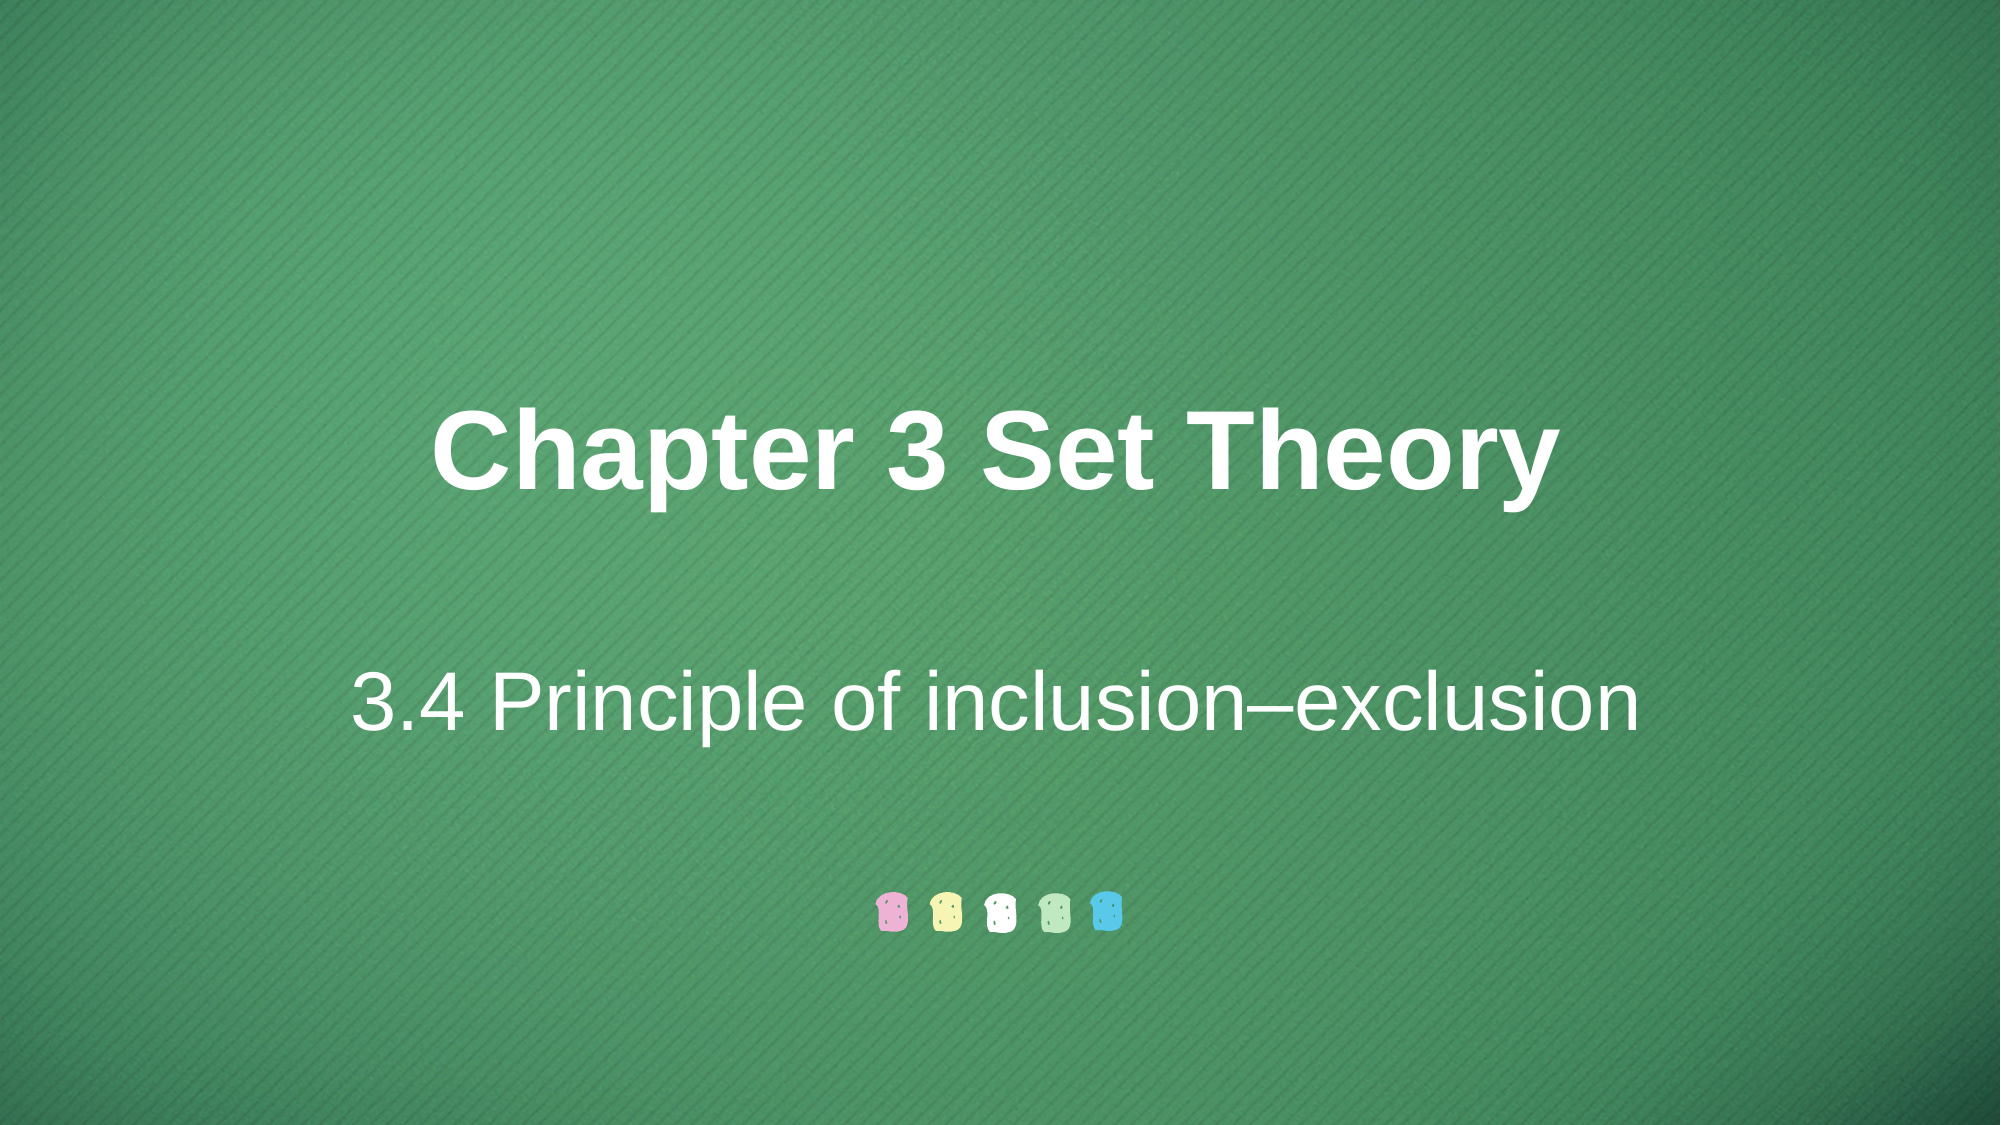

Chapter 3 Set Theory

3.4 Principle of inclusion–exclusion